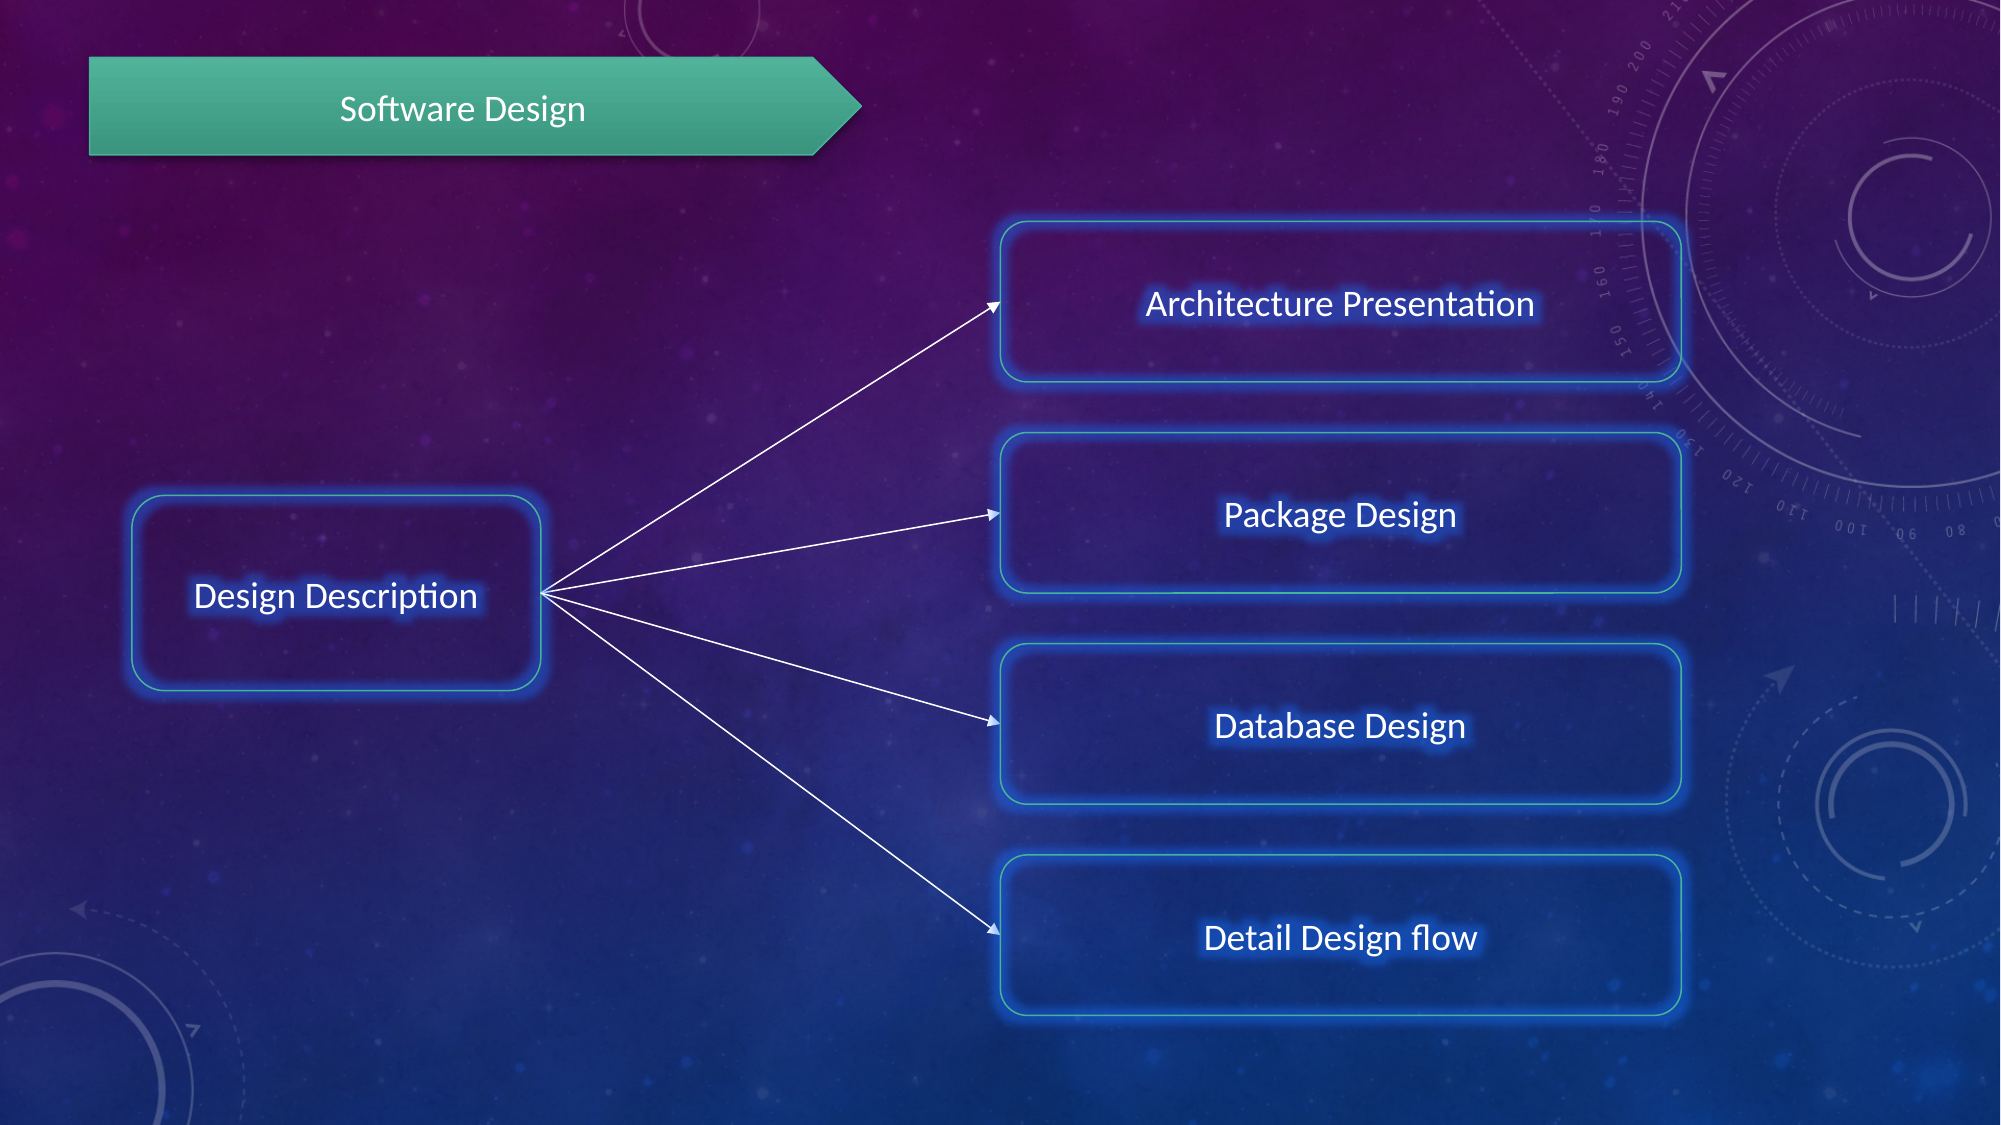

Software Design
Architecture Presentation
Package Design
Design Description
Database Design
Detail Design flow